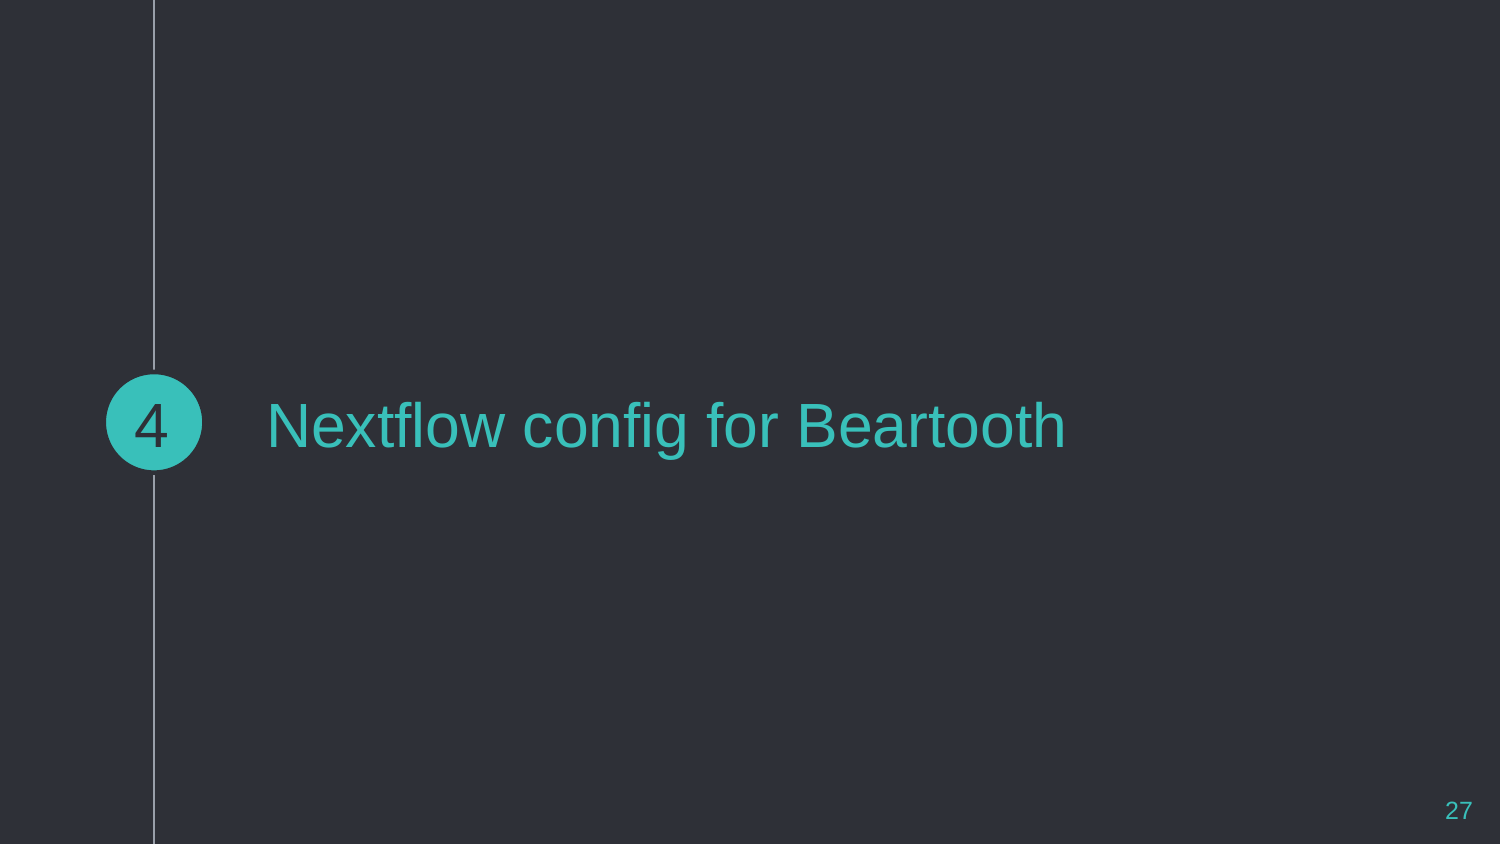

4
# Nextflow config for Beartooth
27